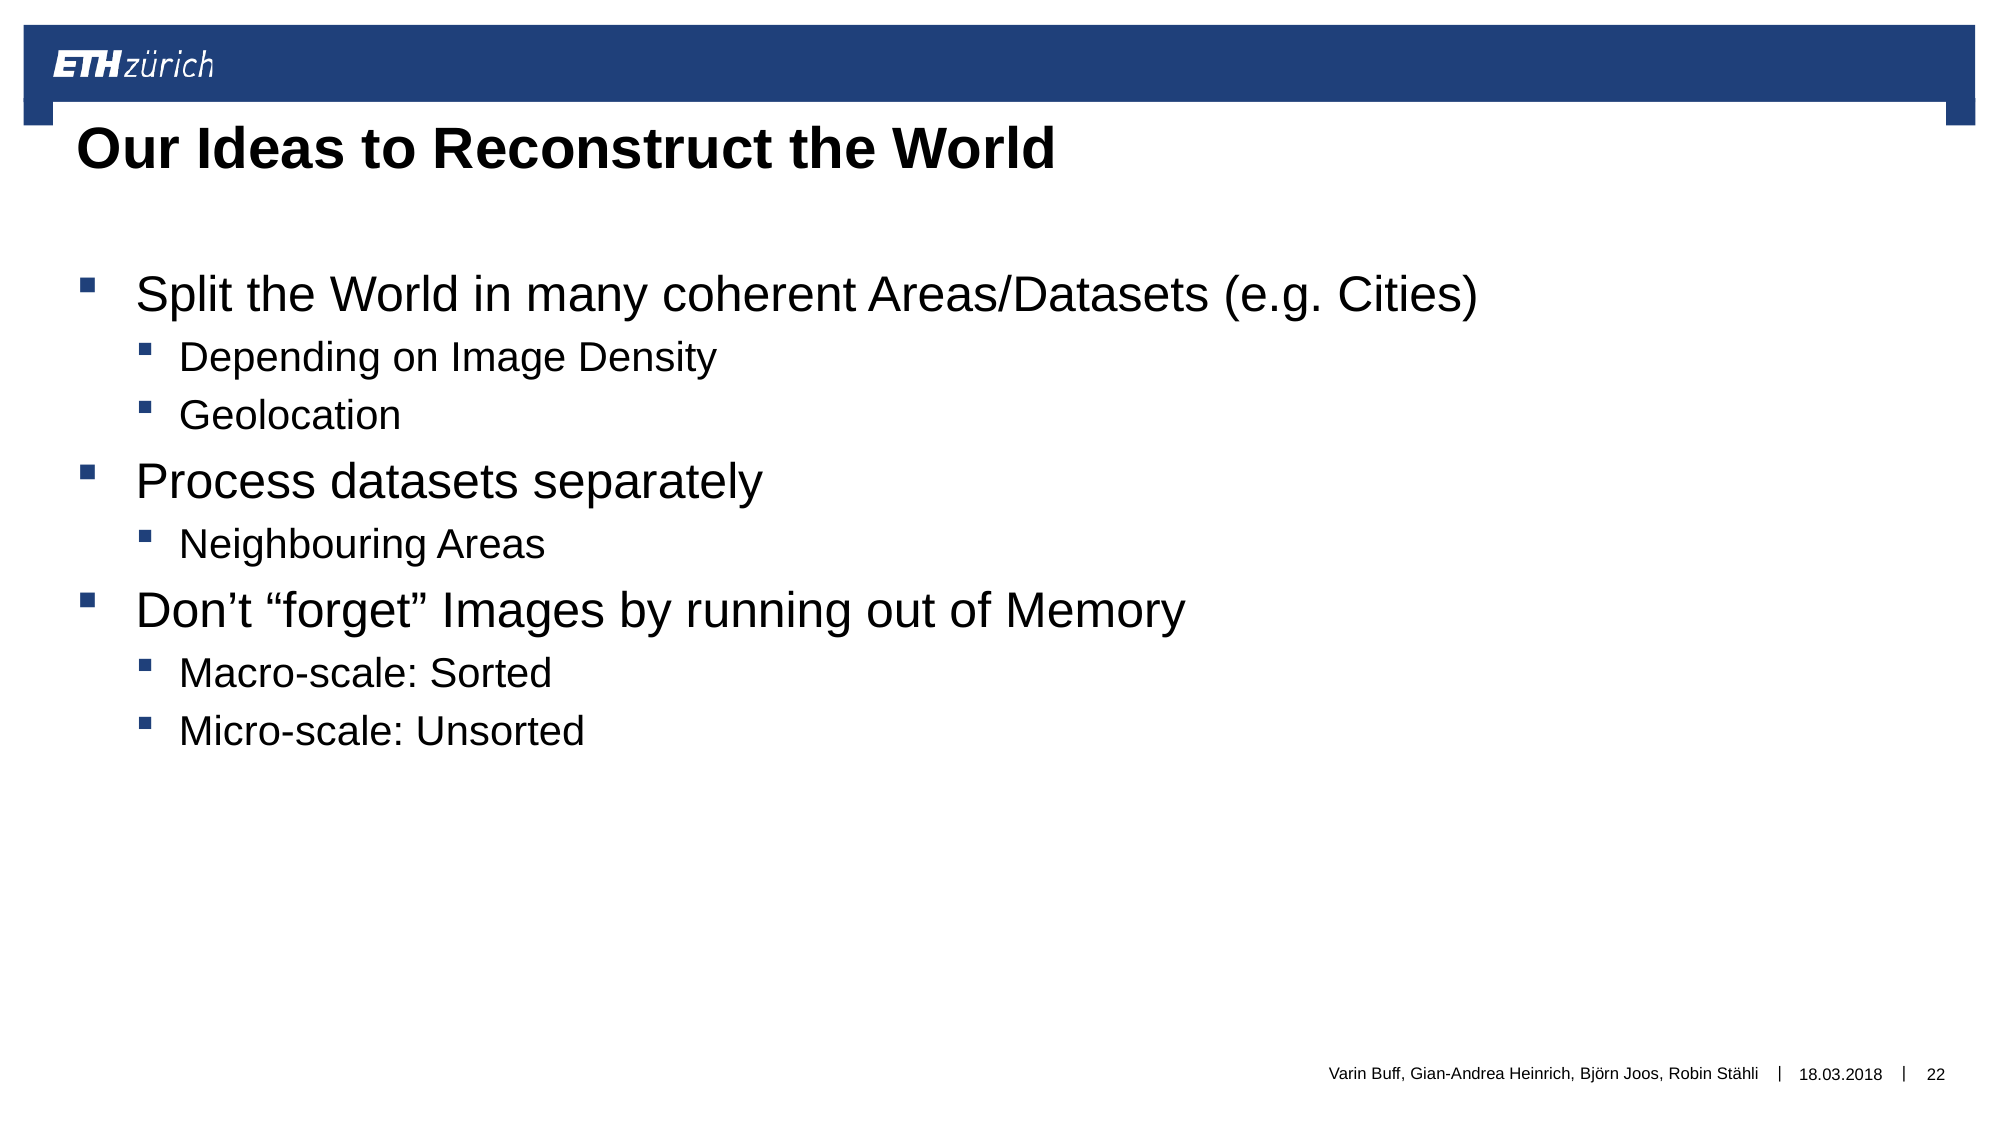

# Our Ideas to Reconstruct the World
Split the World in many coherent Areas/Datasets (e.g. Cities)
Depending on Image Density
Geolocation
Process datasets separately
Neighbouring Areas
Don’t “forget” Images by running out of Memory
Macro-scale: Sorted
Micro-scale: Unsorted
Varin Buff, Gian-Andrea Heinrich, Björn Joos, Robin Stähli
18.03.2018
22